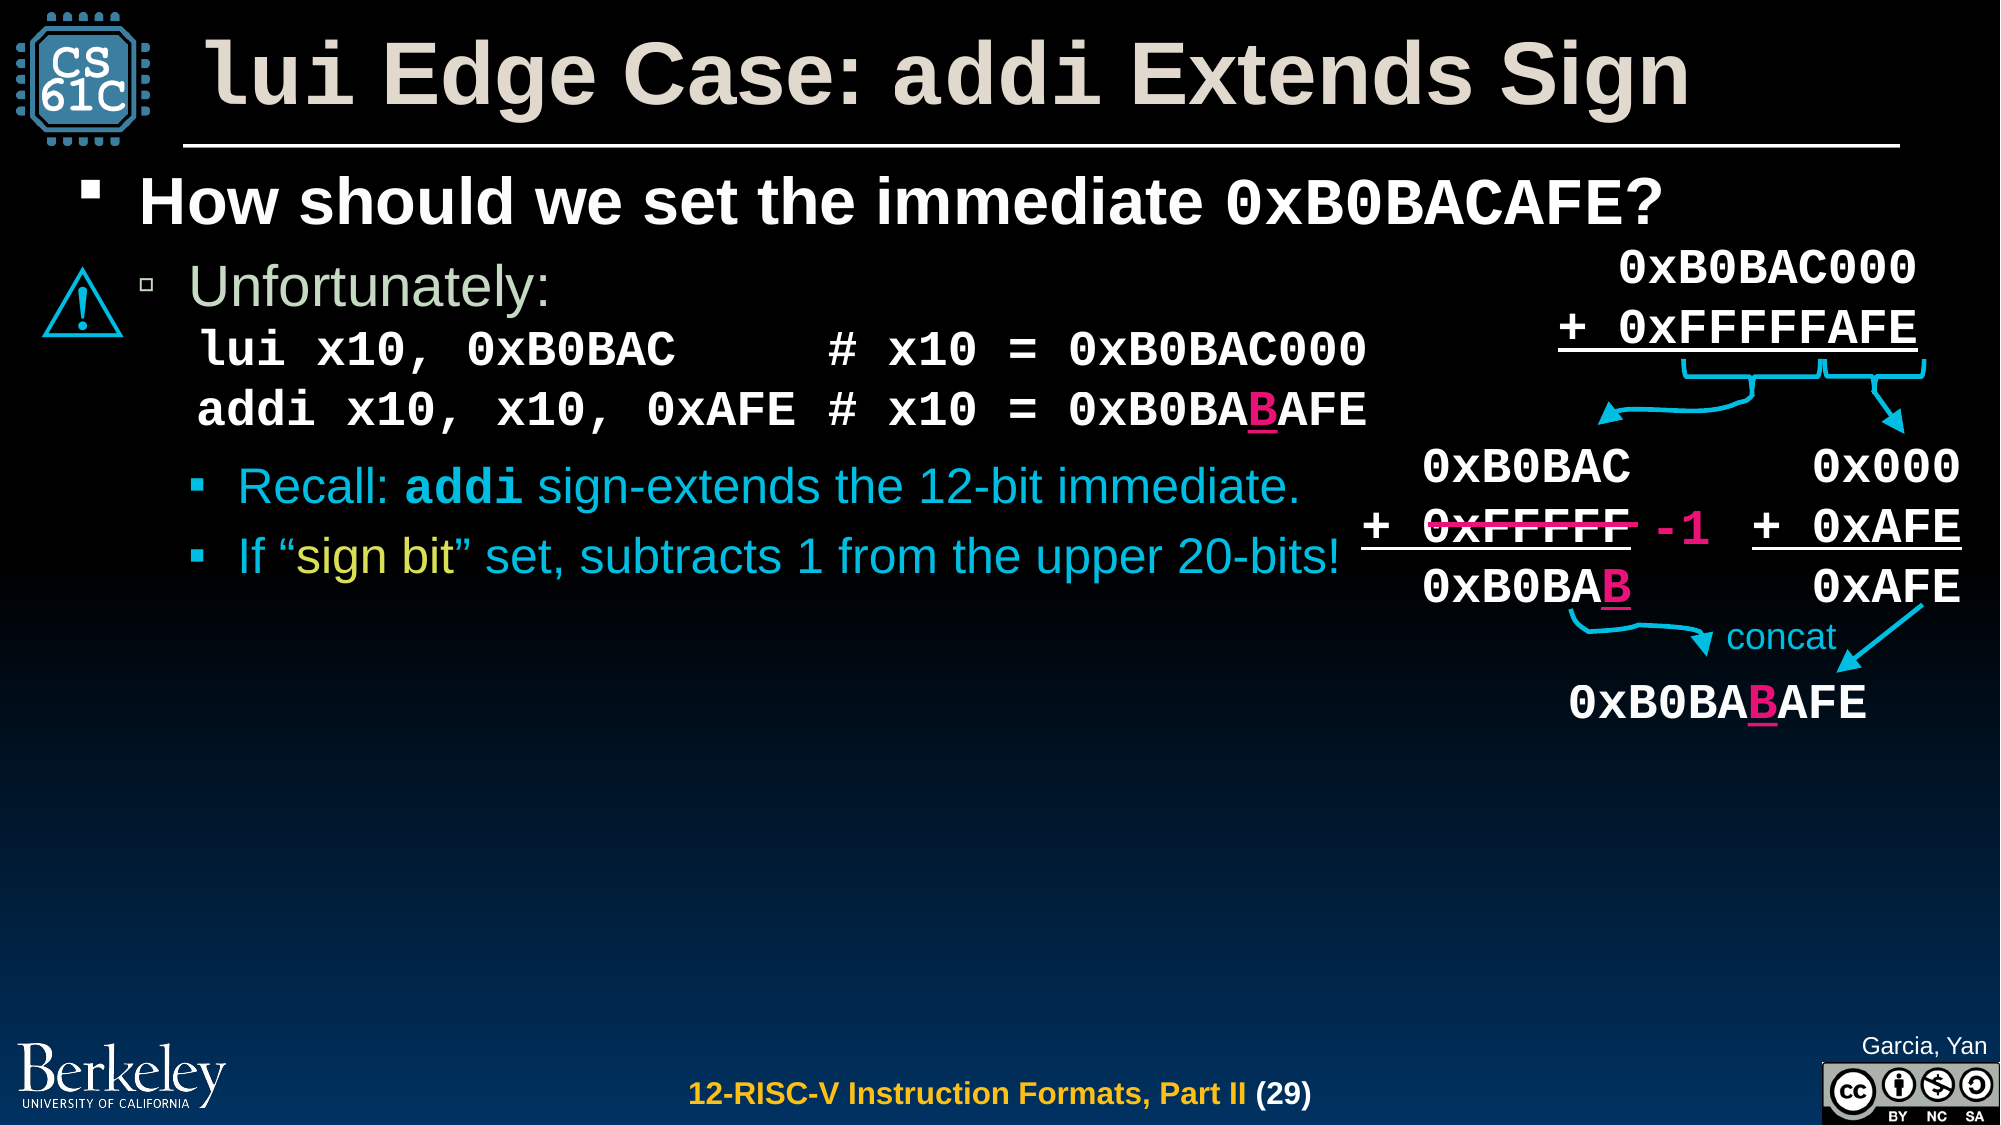

# lui Edge Case: addi Extends Sign
How should we set the immediate 0xB0BACAFE?
Unfortunately:
Recall: addi sign-extends the 12-bit immediate.
If “sign bit” set, subtracts 1 from the upper 20-bits!

0xB0BAC000
+ 0xFFFFFAFE
⚠️

# x10 = 0xB0BAC000
# x10 = 0xB0BABAFE
lui x10, 0xB0BAC
addi x10, x10, 0xAFE

0xB0BAC
+ 0xFFFFF
0xB0BAB
0x000
+ 0xAFE
0xAFE
-1
concat

0xB0BABAFE